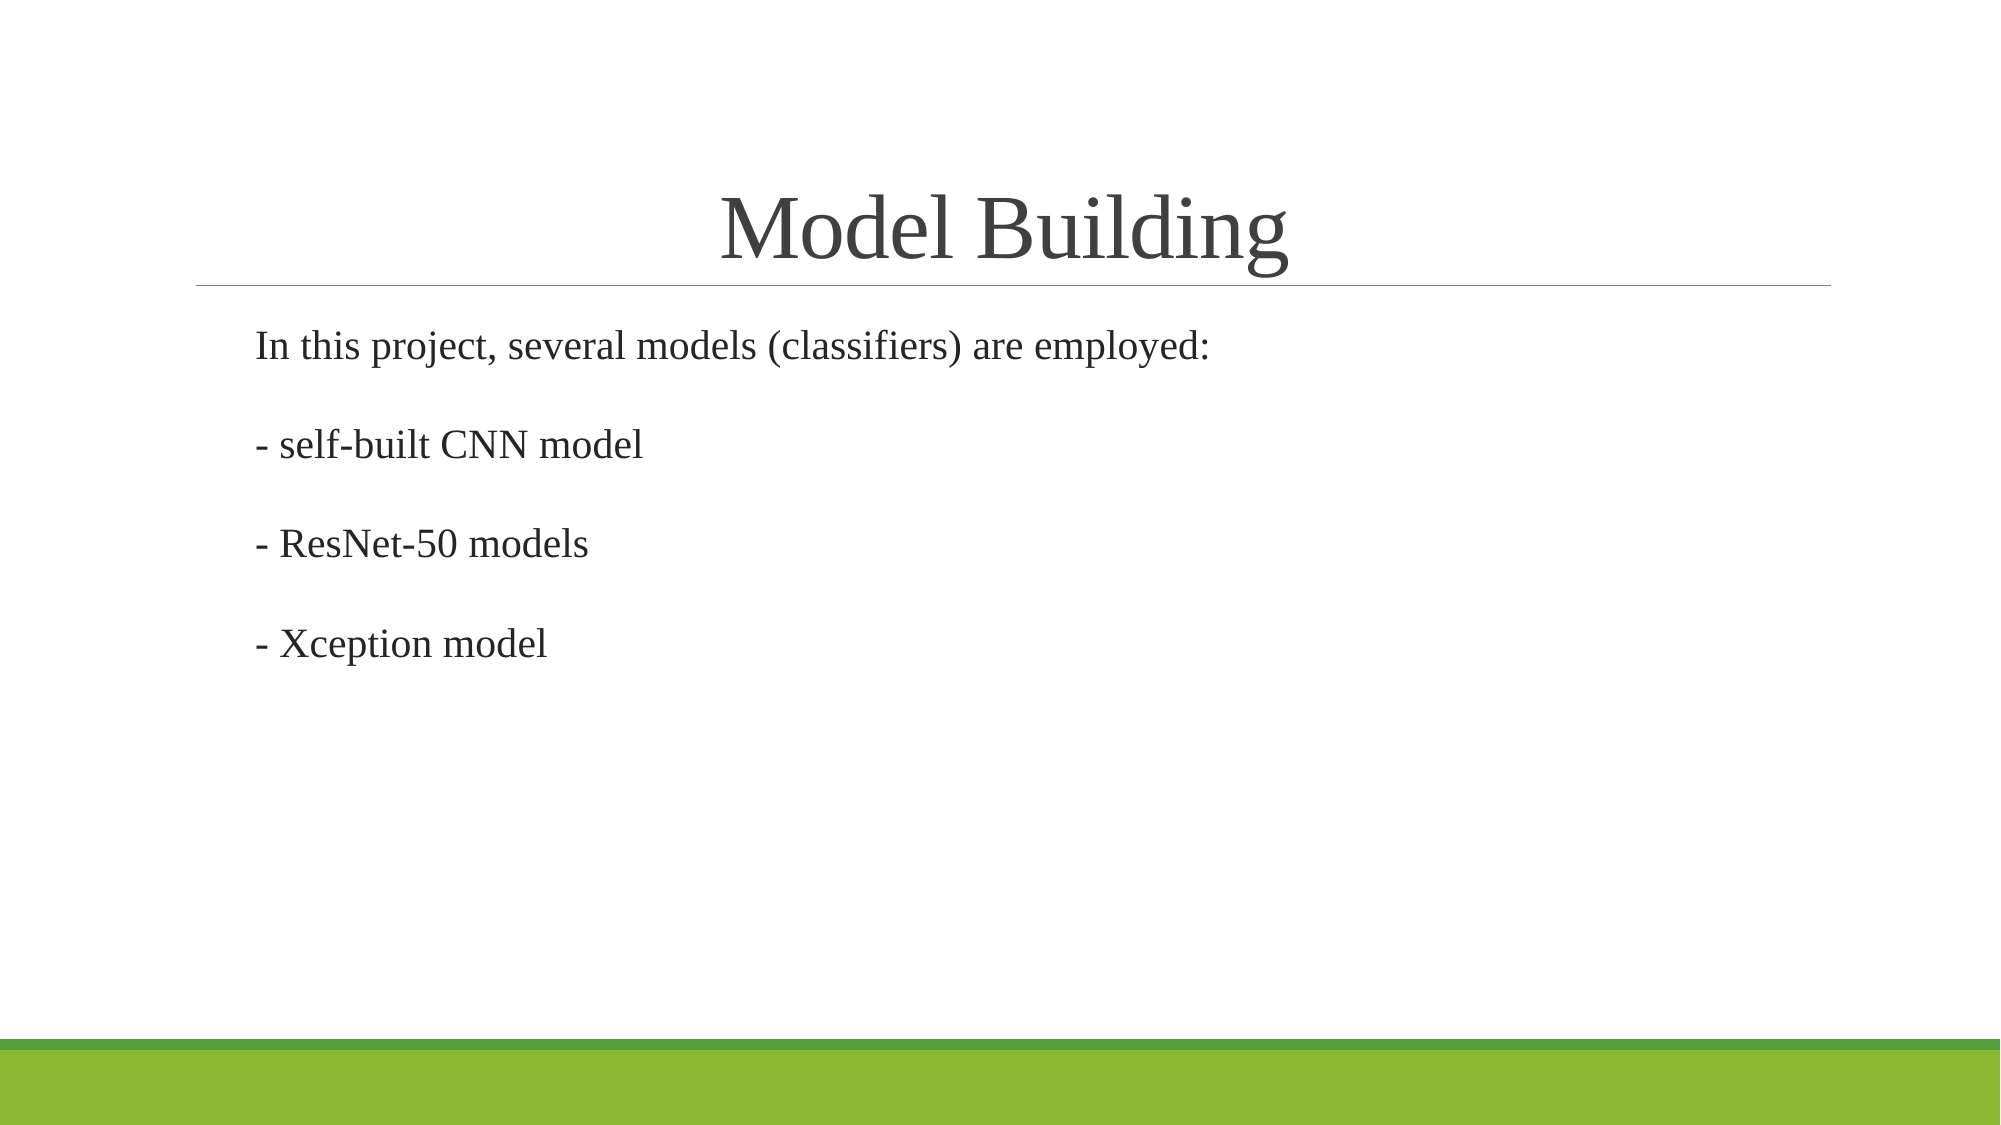

# Model Building
In this project, several models (classifiers) are employed:
- self-built CNN model
- ResNet-50 models
- Xception model